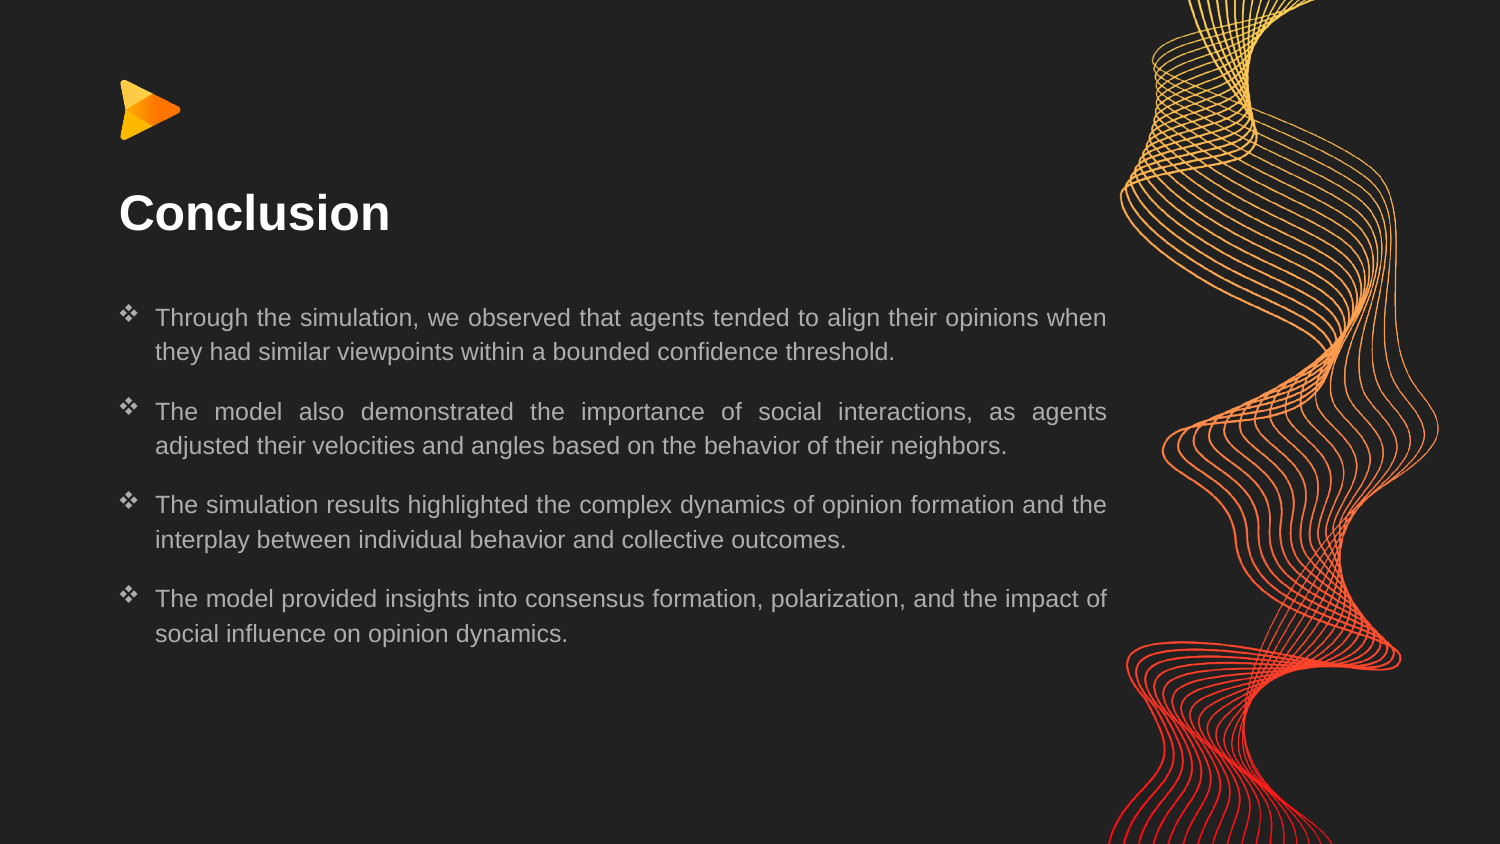

# Conclusion
Through the simulation, we observed that agents tended to align their opinions when they had similar viewpoints within a bounded confidence threshold.
The model also demonstrated the importance of social interactions, as agents adjusted their velocities and angles based on the behavior of their neighbors.
The simulation results highlighted the complex dynamics of opinion formation and the interplay between individual behavior and collective outcomes.
The model provided insights into consensus formation, polarization, and the impact of social influence on opinion dynamics.